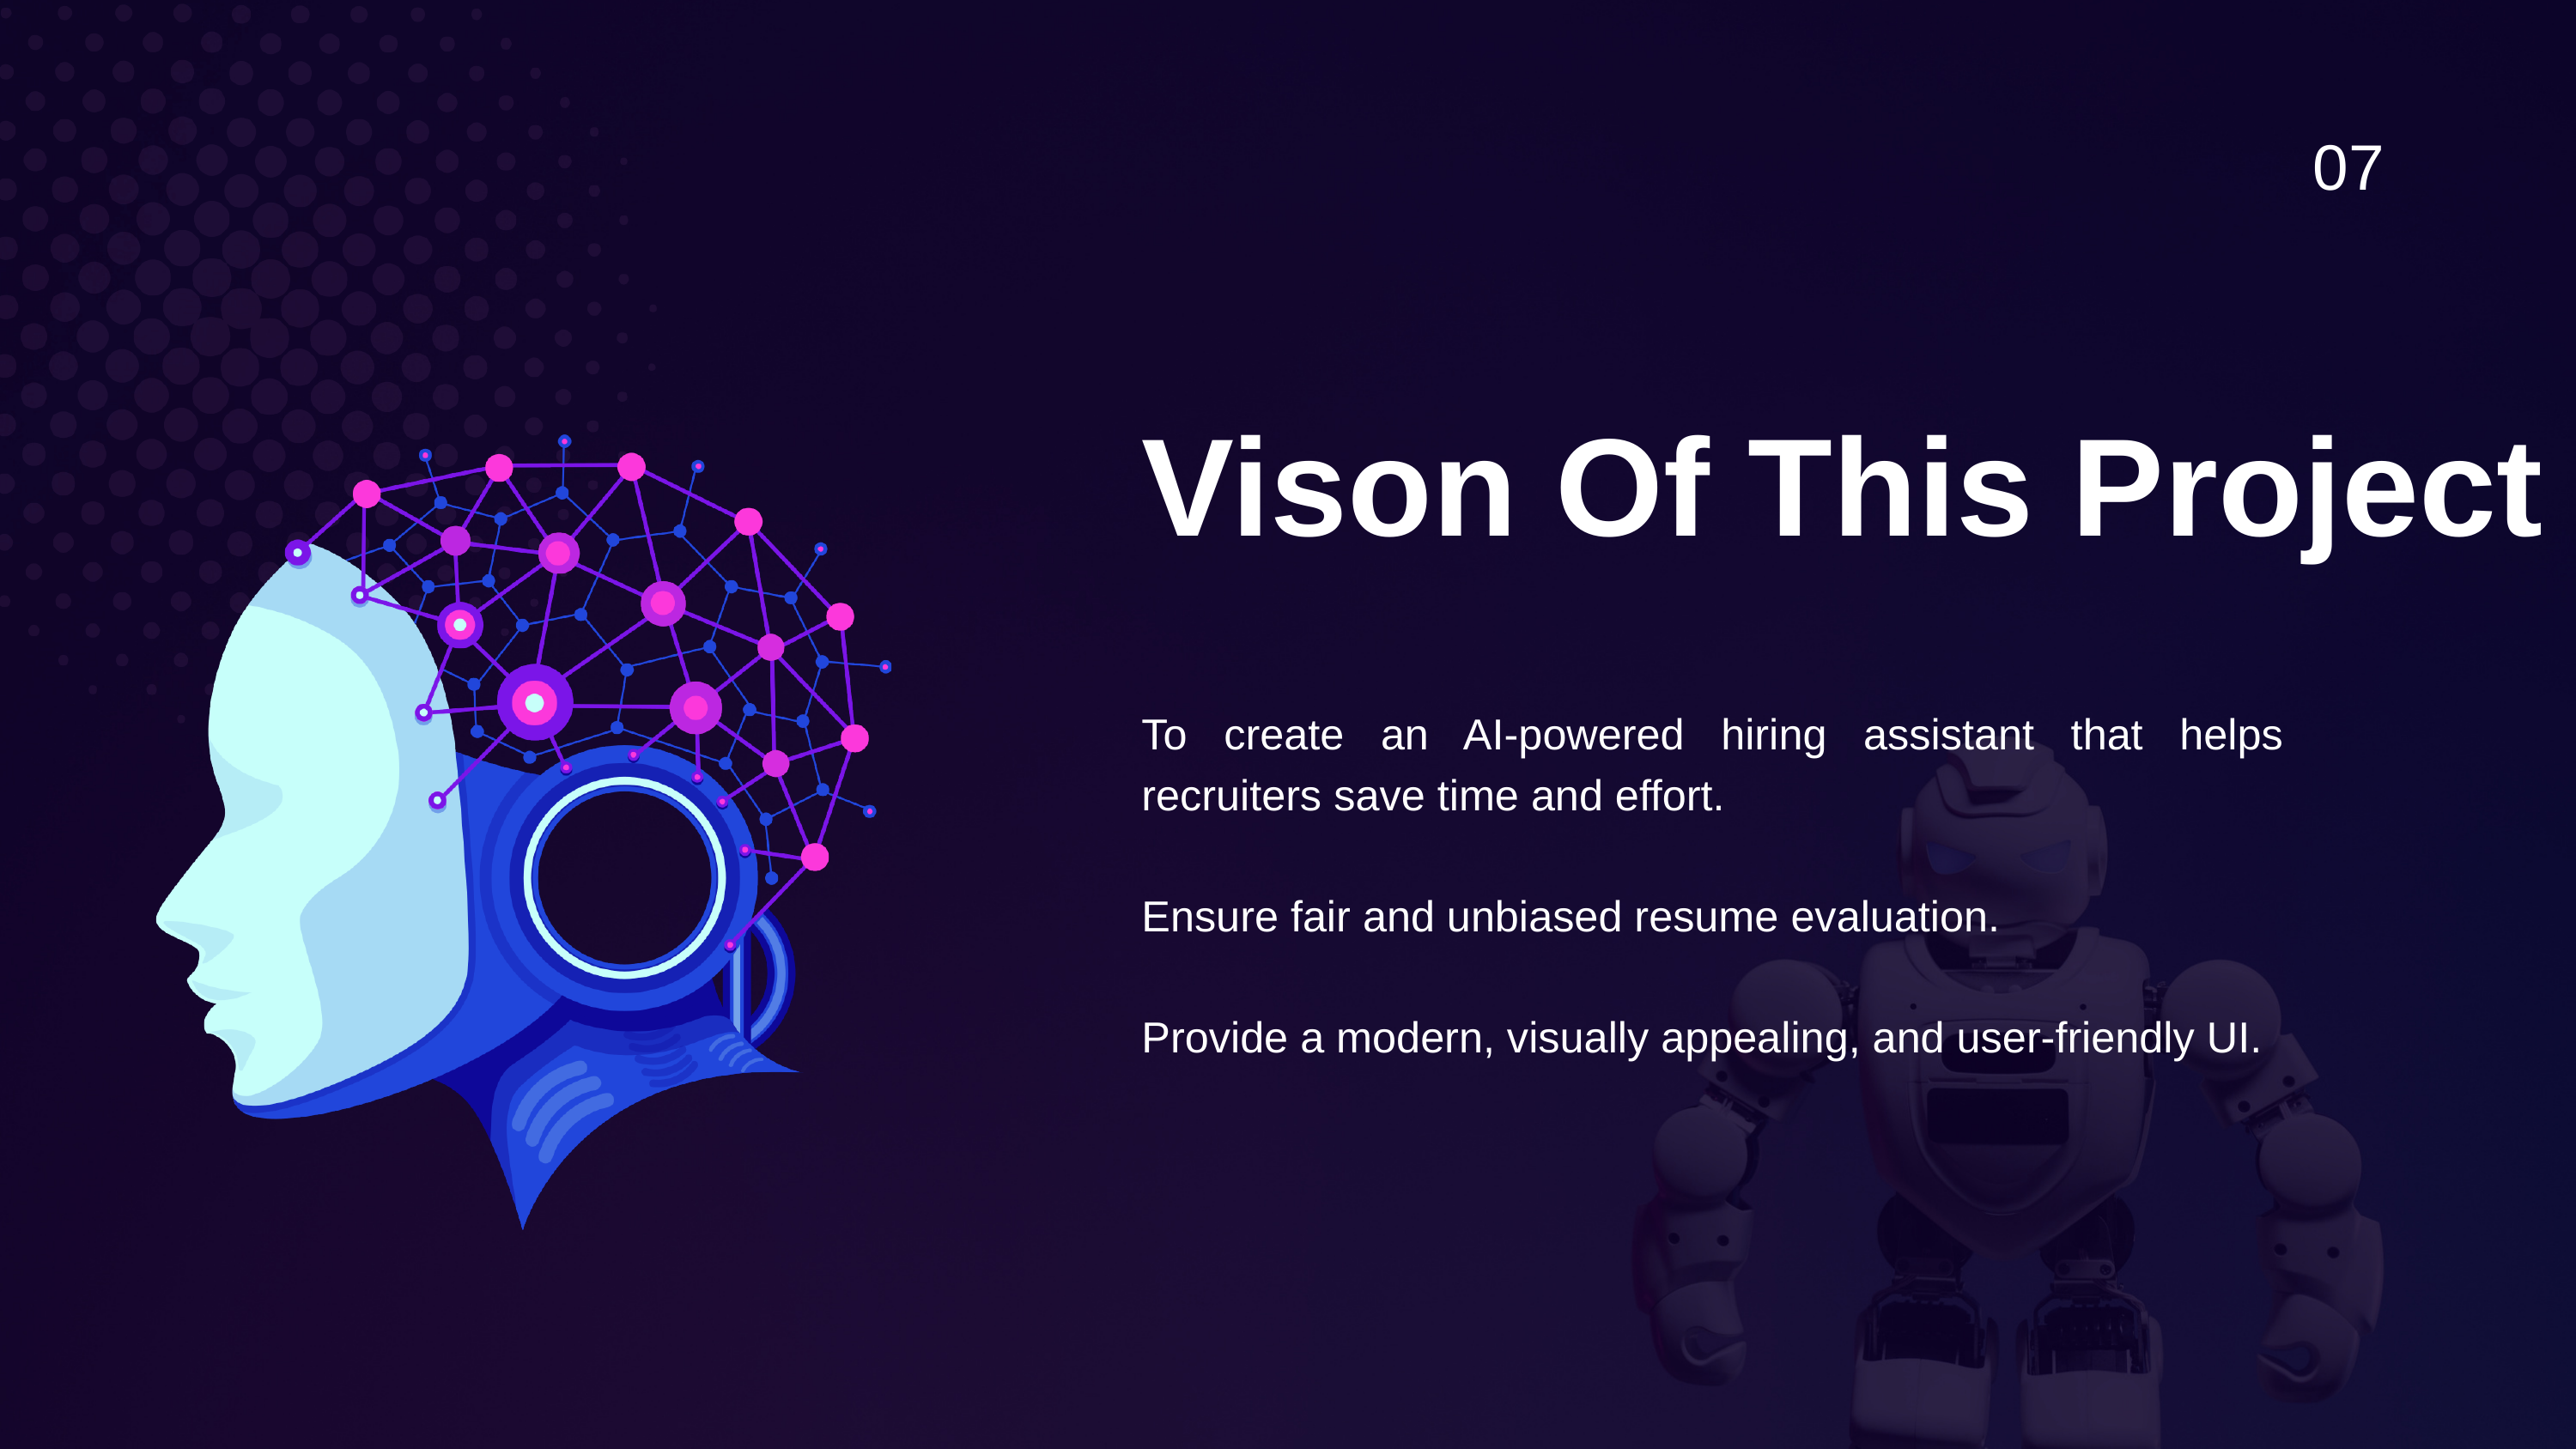

07

Vison Of This Project
To create an AI-powered hiring assistant that helps recruiters save time and effort.

Ensure fair and unbiased resume evaluation.

Provide a modern, visually appealing, and user-friendly UI.